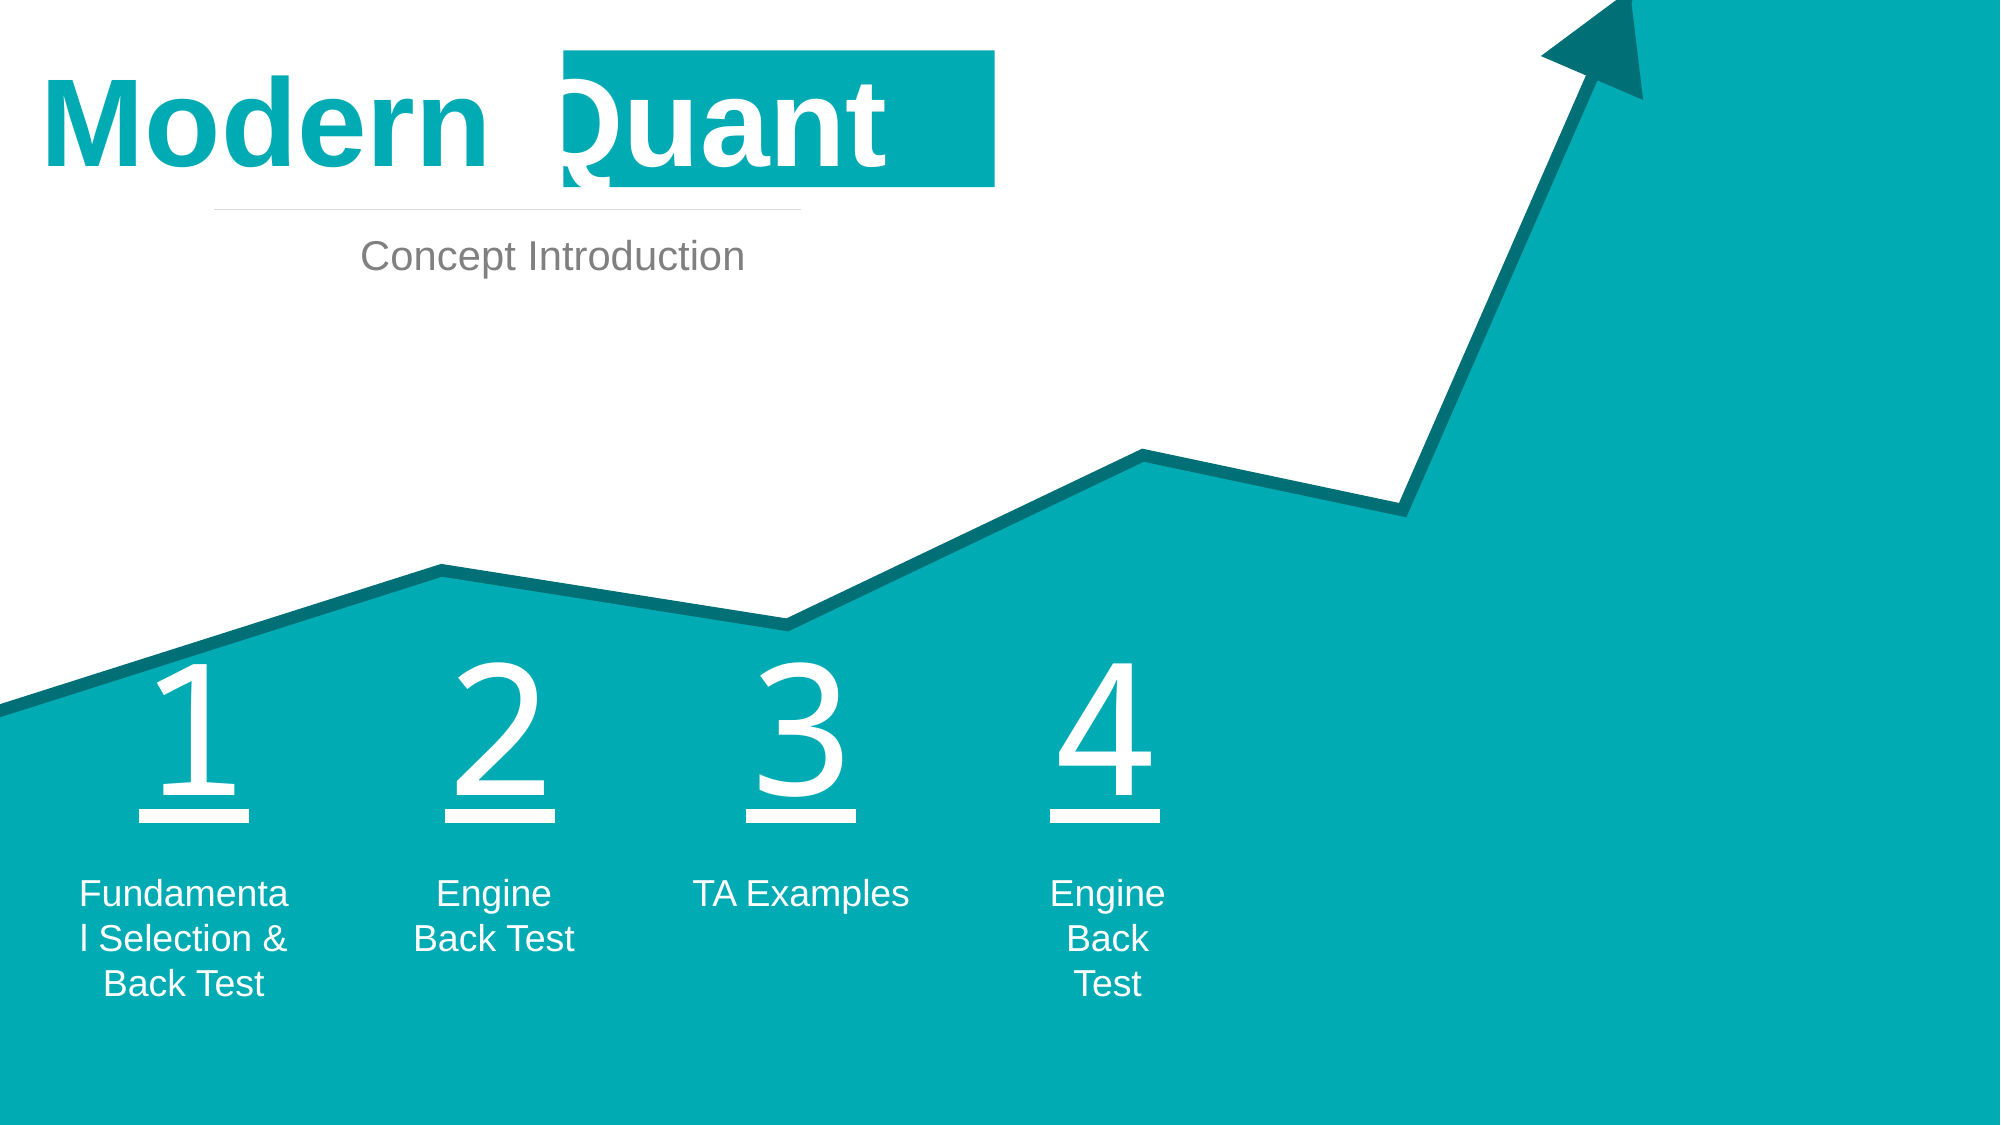

Modern Quant

Concept Introduction
1
2
3
4
Fundamental Selection & Back Test
Engine Back Test
TA Examples
Engine Back Test